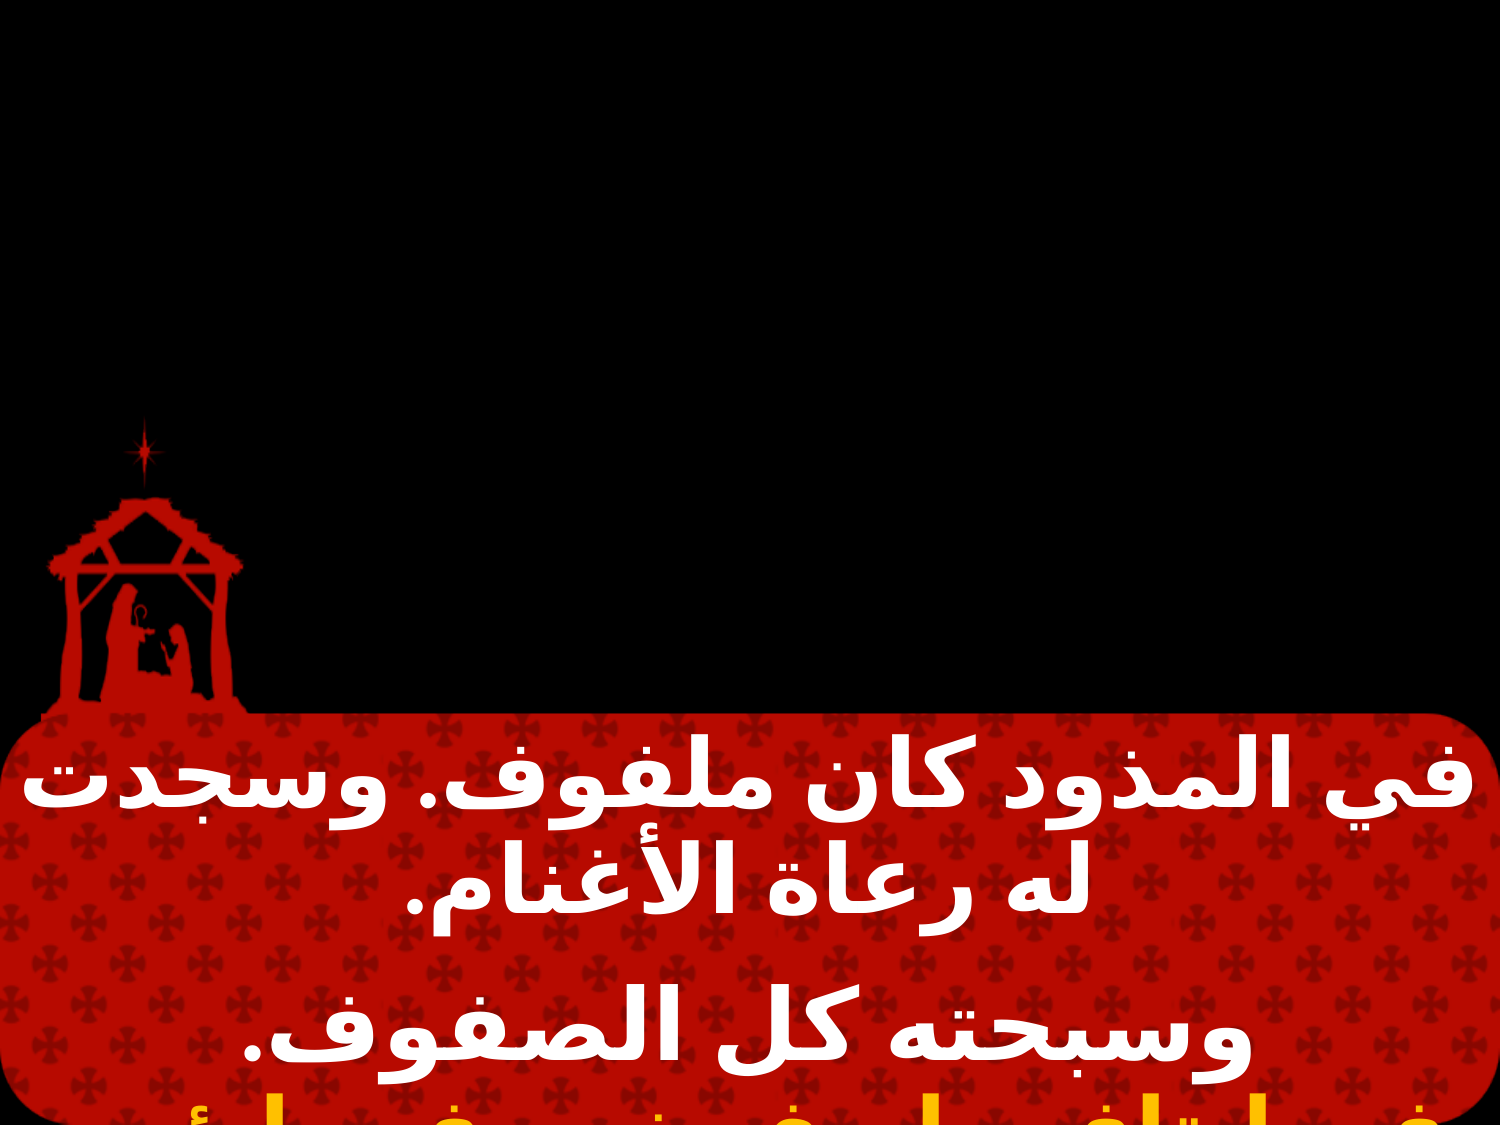

#
| في المذود كان ملفوف. وسجدت له رعاة الأغنام. |
| --- |
|  |
| وسبحته كل الصفوف. في إيتاف ماسف خين فيسليئيم. |